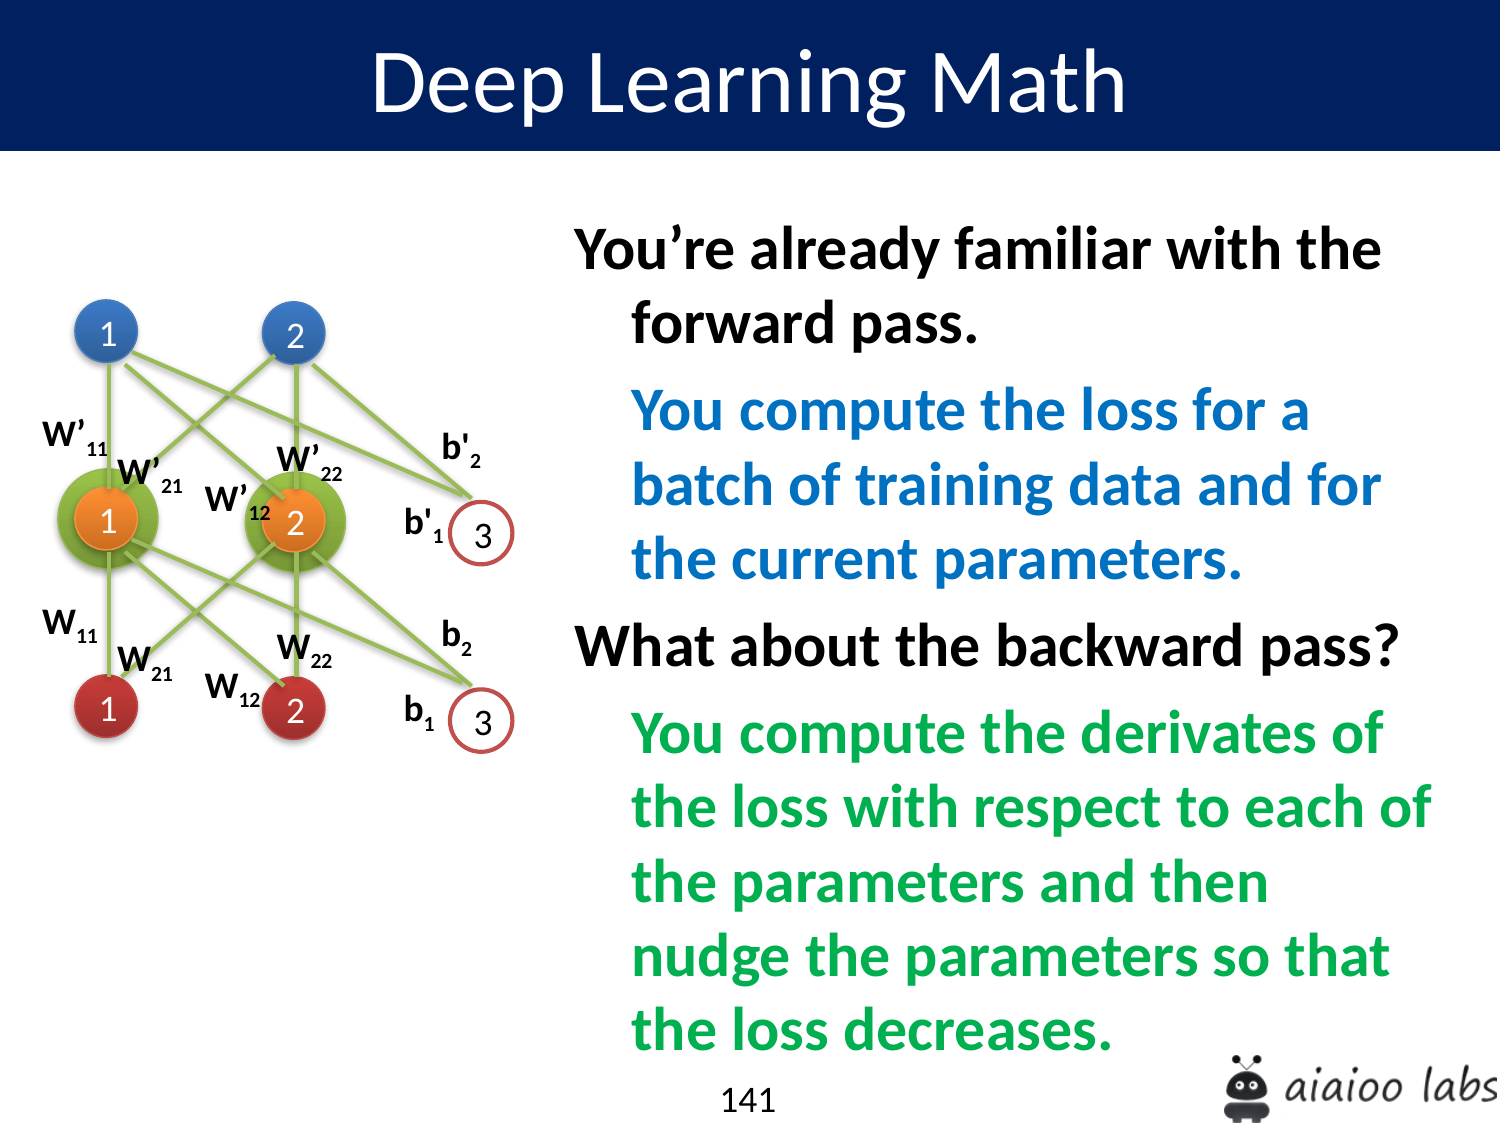

Deep Learning Math
You’re already familiar with the forward pass.
	You compute the loss for a batch of training data and for the current parameters.
What about the backward pass?
	You compute the derivates of the loss with respect to each of the parameters and then nudge the parameters so that the loss decreases.
1
2
W’11
b'2
W’22
W’21
W’12

1
2
b'1
3
W11
b2
W22
W21
W12
1
2
b1
3